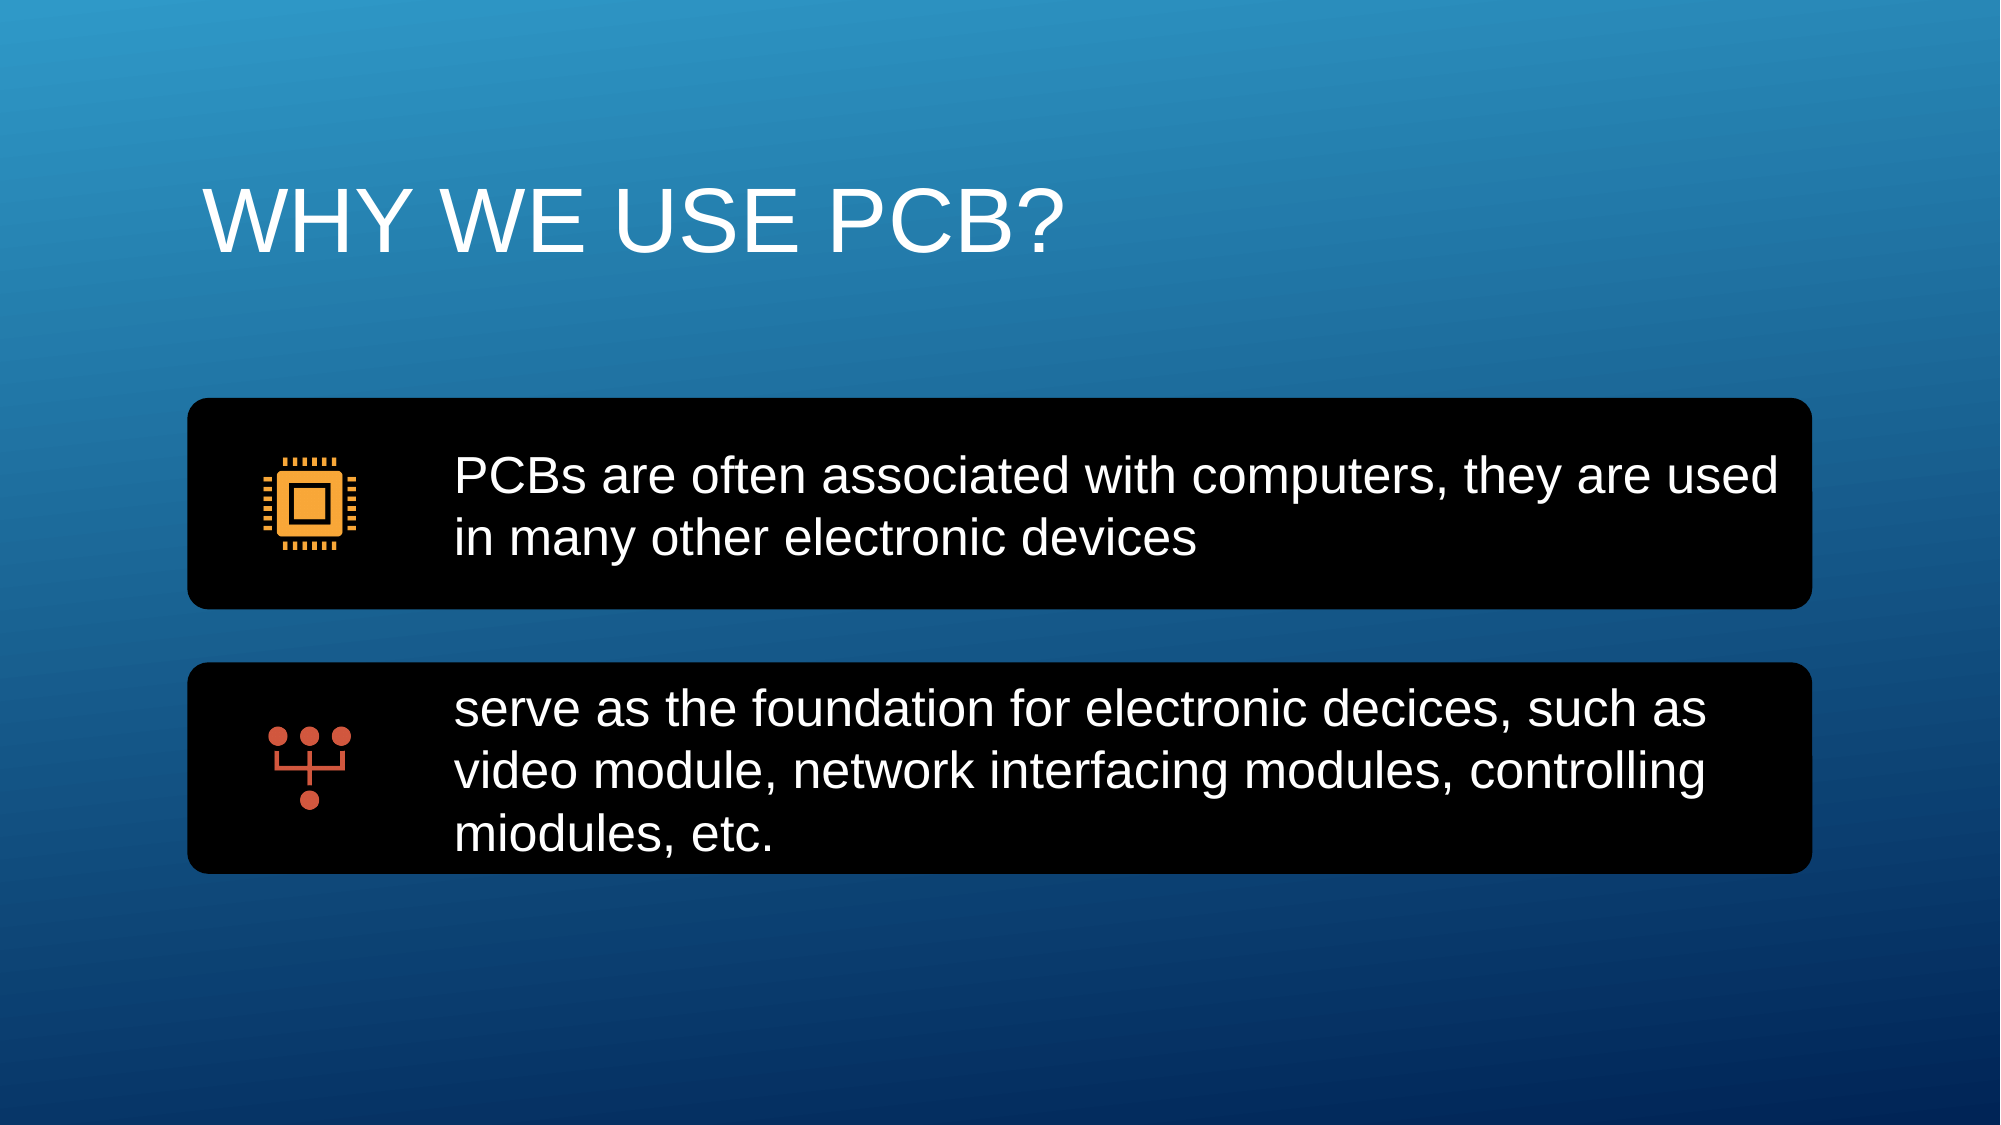

# Why we USE PCB?
PCBs are often associated with computers, they are used in many other electronic devices
serve as the foundation for electronic decices, such as video module, network interfacing modules, controlling miodules, etc.